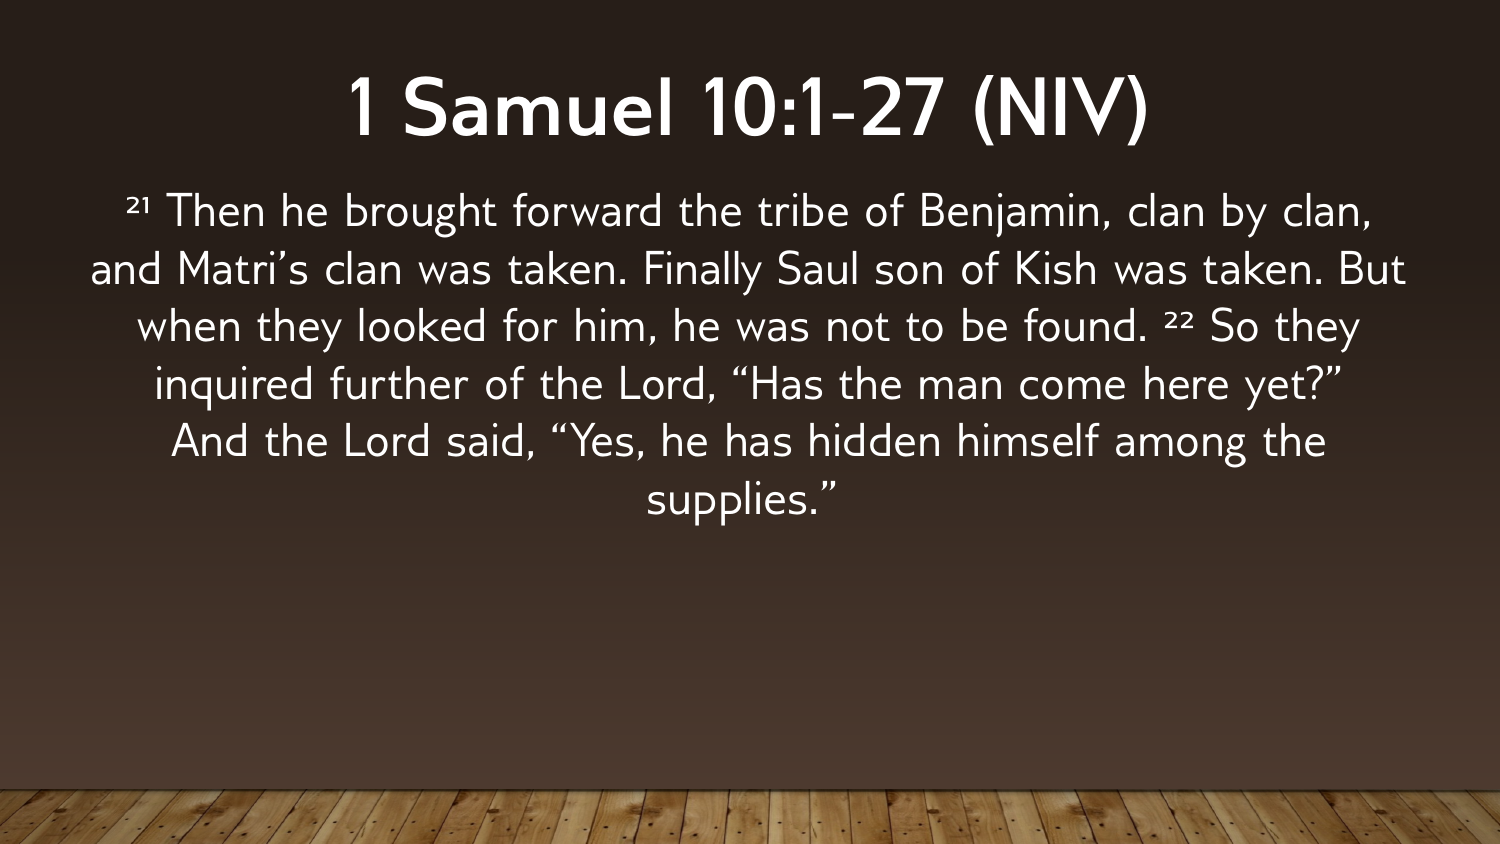

1 Samuel 10:1-27 (NIV)
²¹ Then he brought forward the tribe of Benjamin, clan by clan, and Matri’s clan was taken. Finally Saul son of Kish was taken. But when they looked for him, he was not to be found. ²² So they inquired further of the Lord, “Has the man come here yet?”
And the Lord said, “Yes, he has hidden himself among the supplies.”